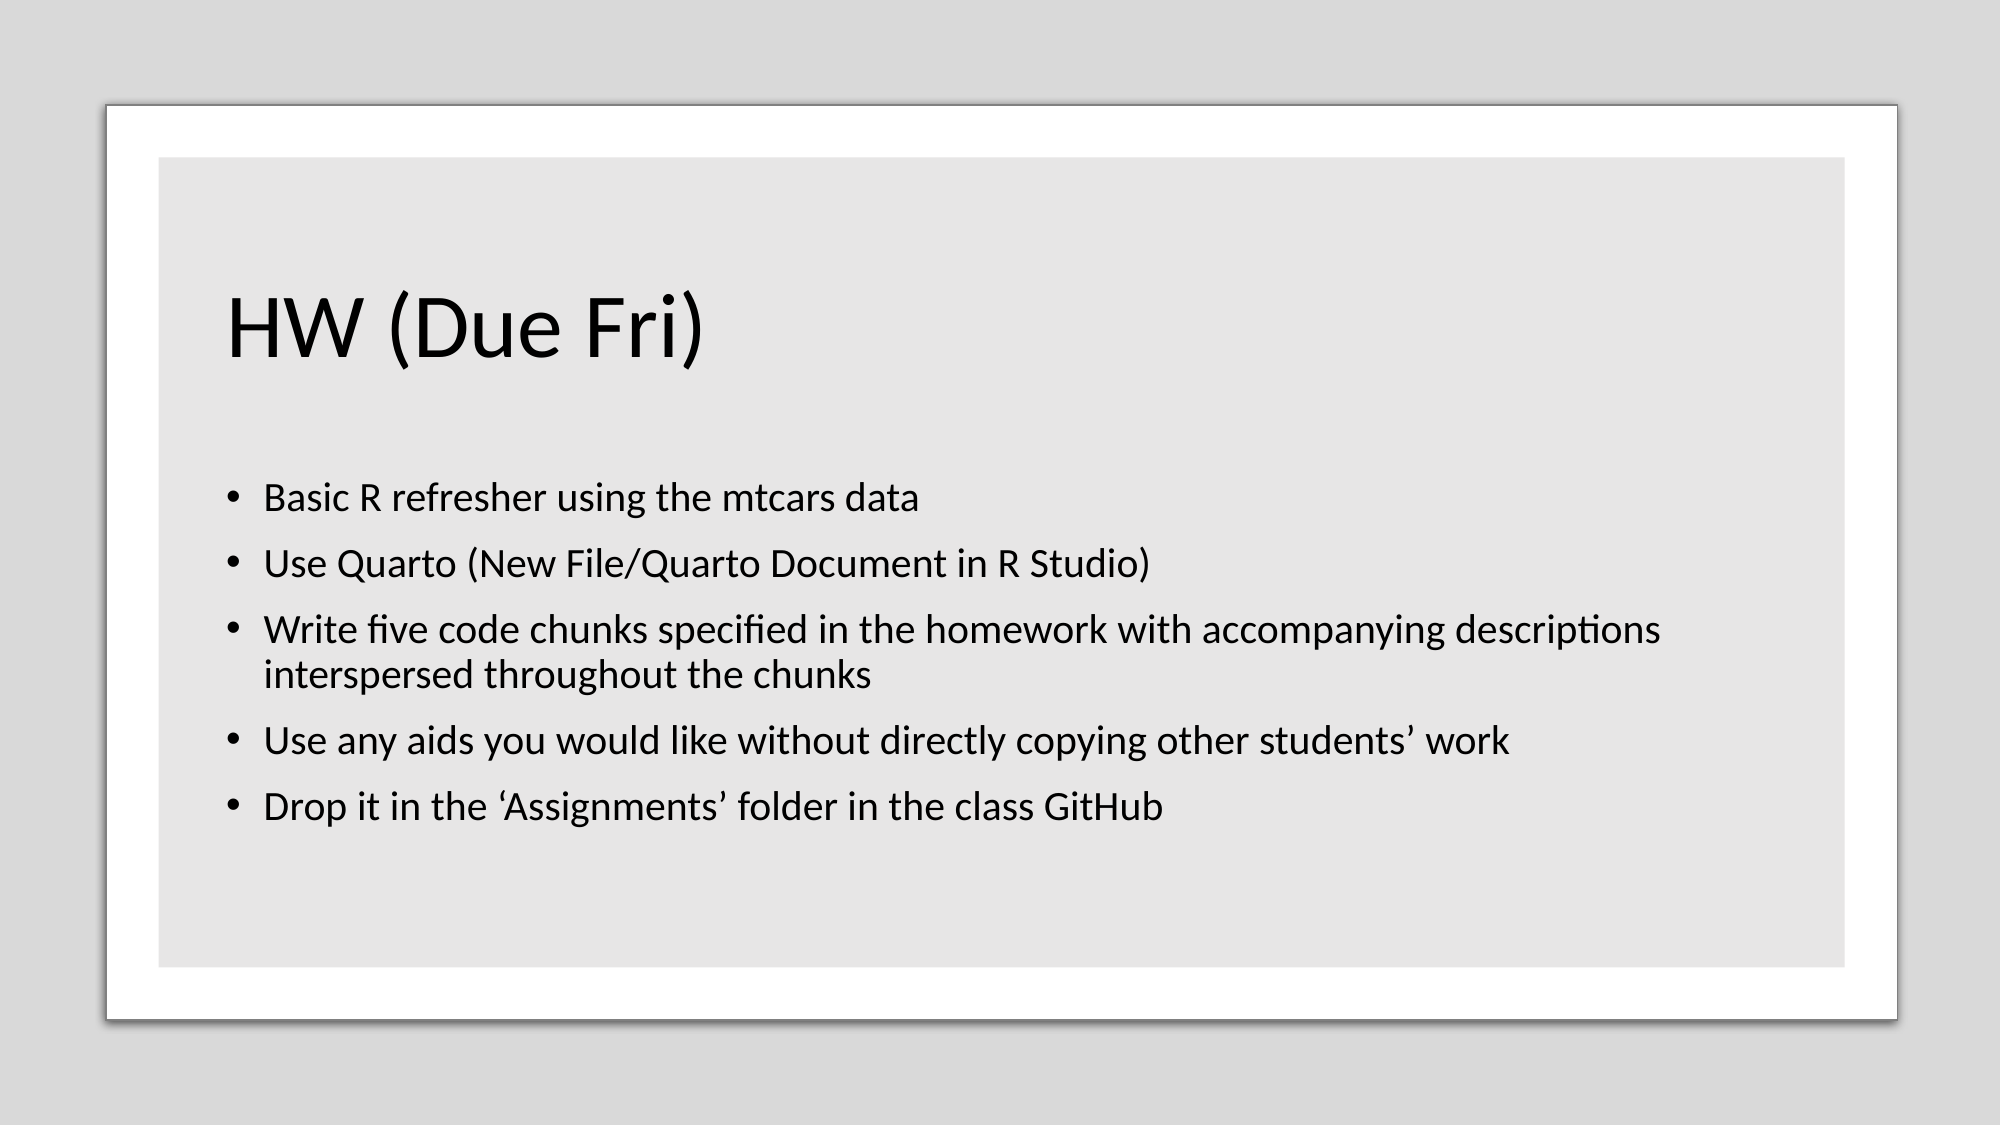

# HW (Due Fri)
Basic R refresher using the mtcars data
Use Quarto (New File/Quarto Document in R Studio)
Write five code chunks specified in the homework with accompanying descriptions interspersed throughout the chunks
Use any aids you would like without directly copying other students’ work
Drop it in the ‘Assignments’ folder in the class GitHub